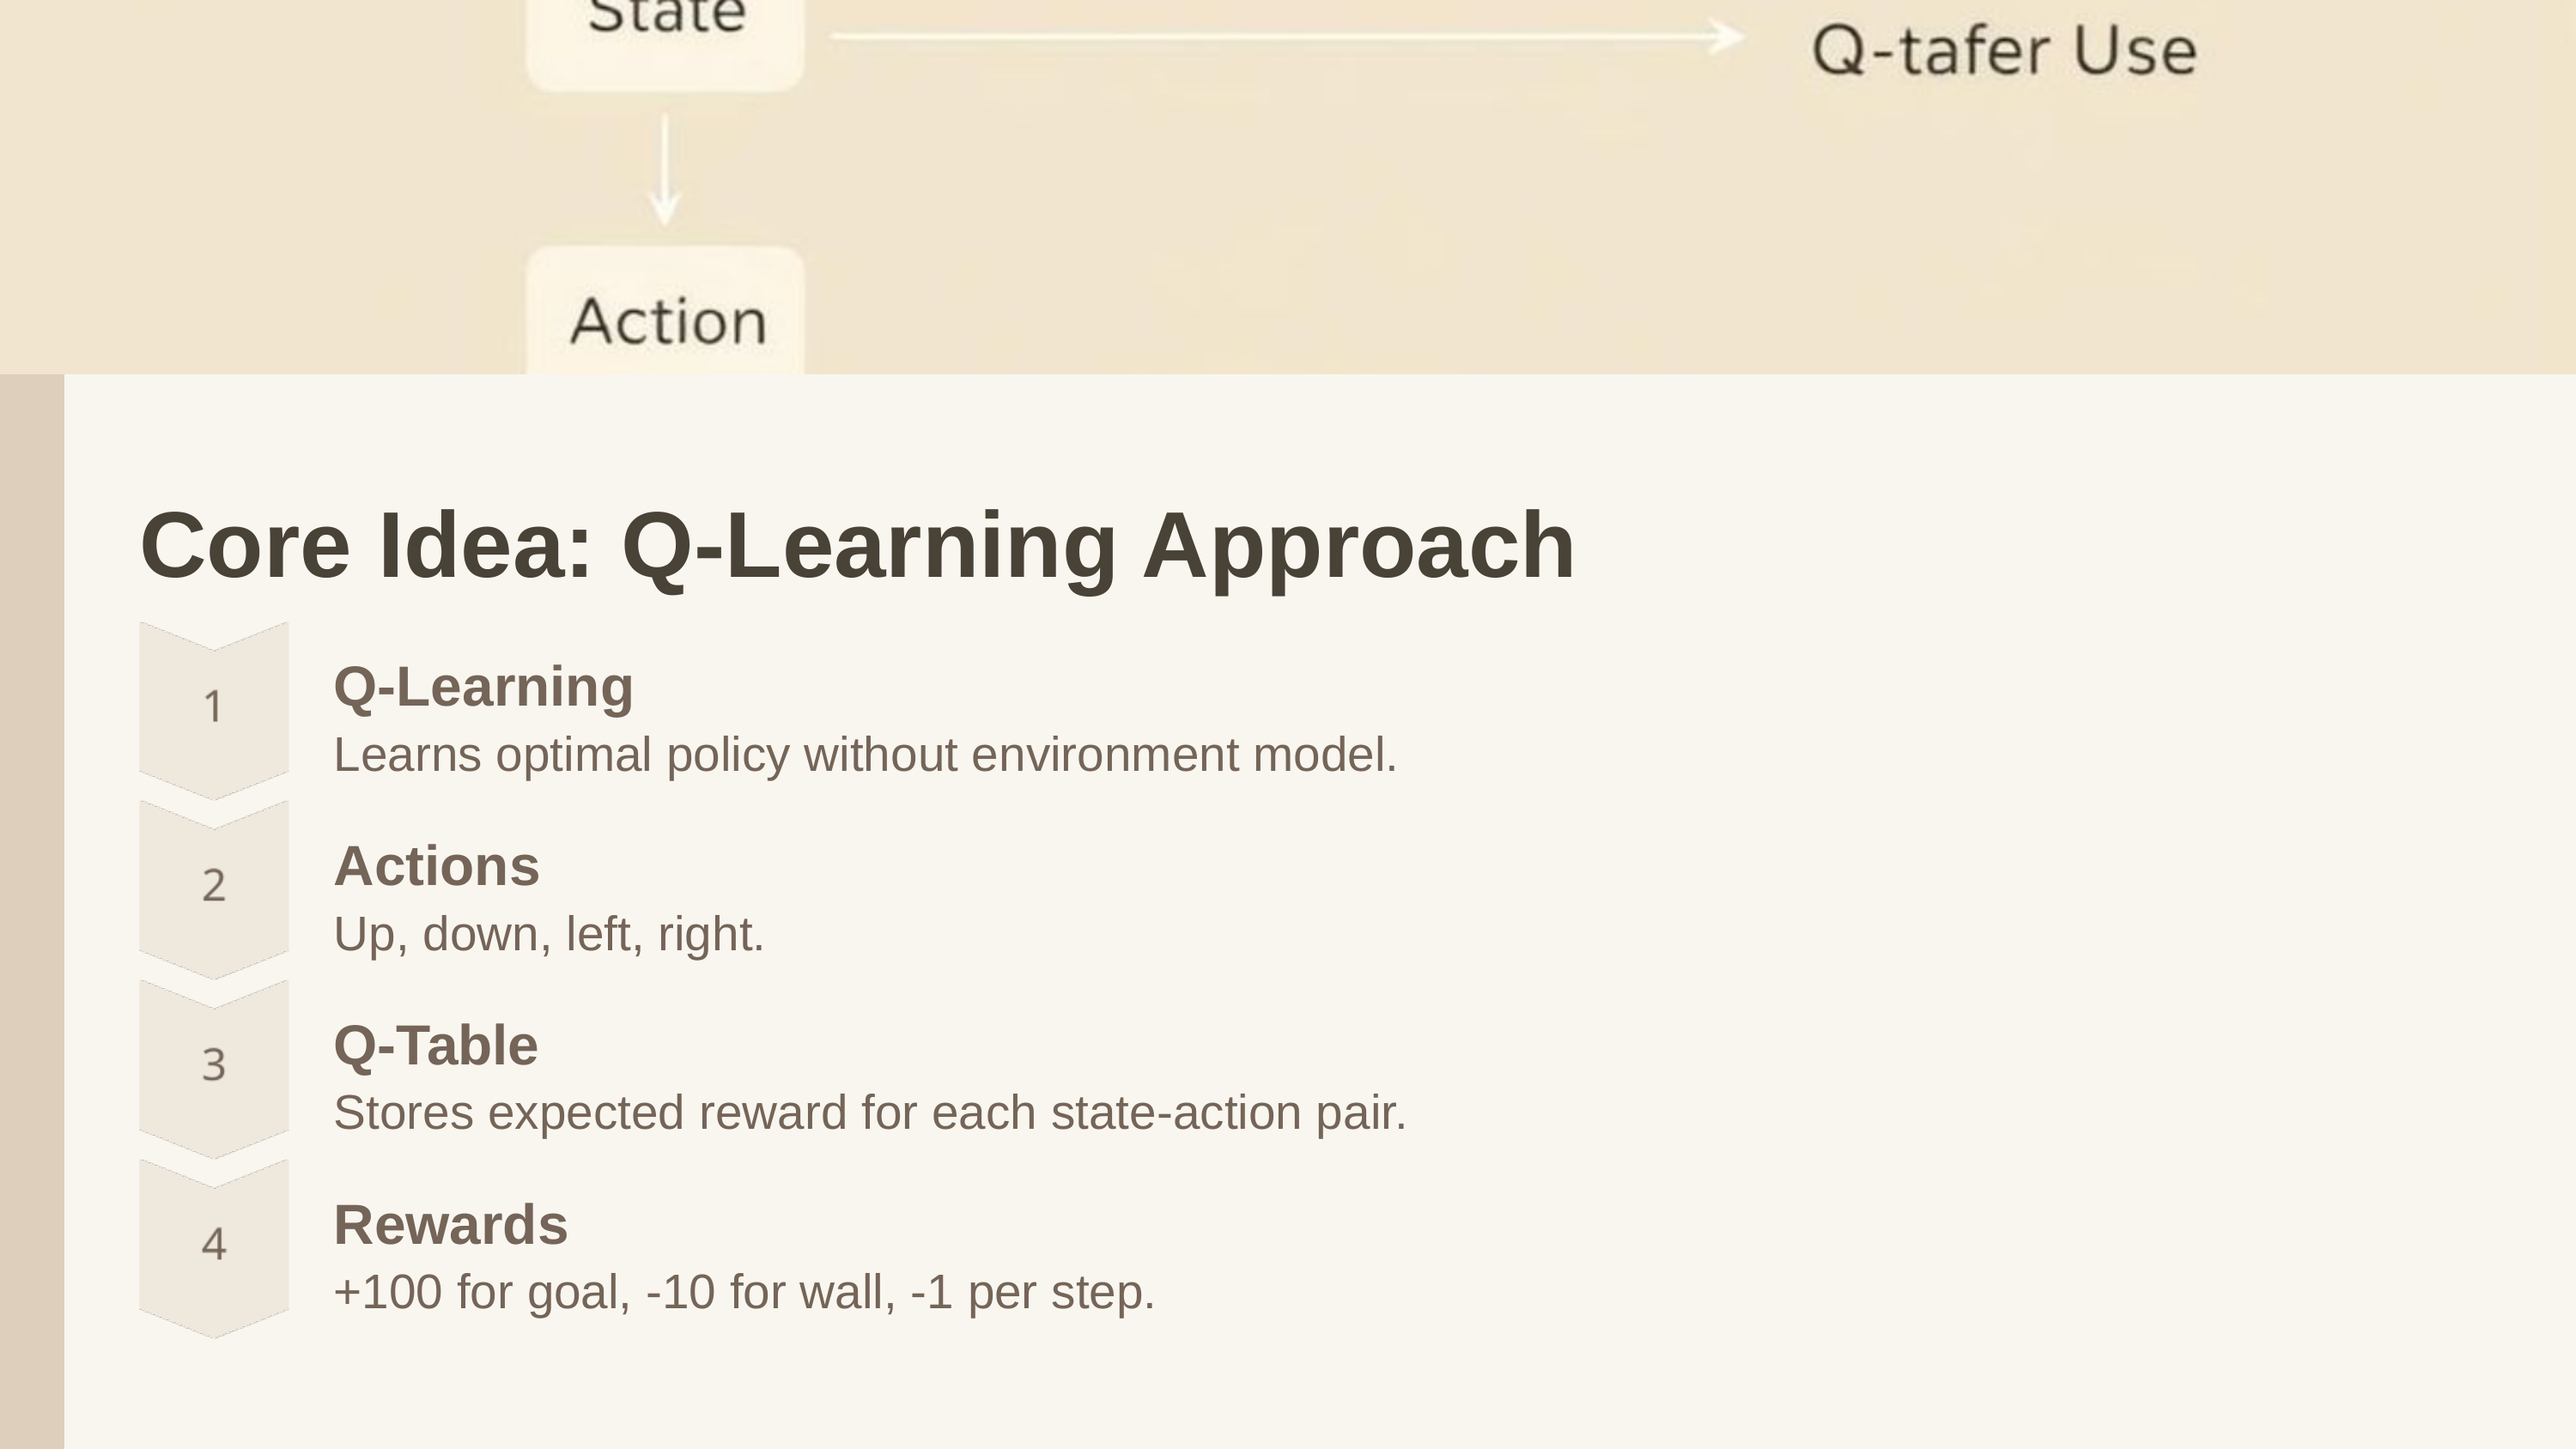

Core Idea: Q-Learning Approach

Q-Learning

Learns optimal policy without environment model.

Actions

Up, down, left, right.

Q-Table

Stores expected reward for each state-action pair.

Rewards

+100 for goal, -10 for wall, -1 per step.